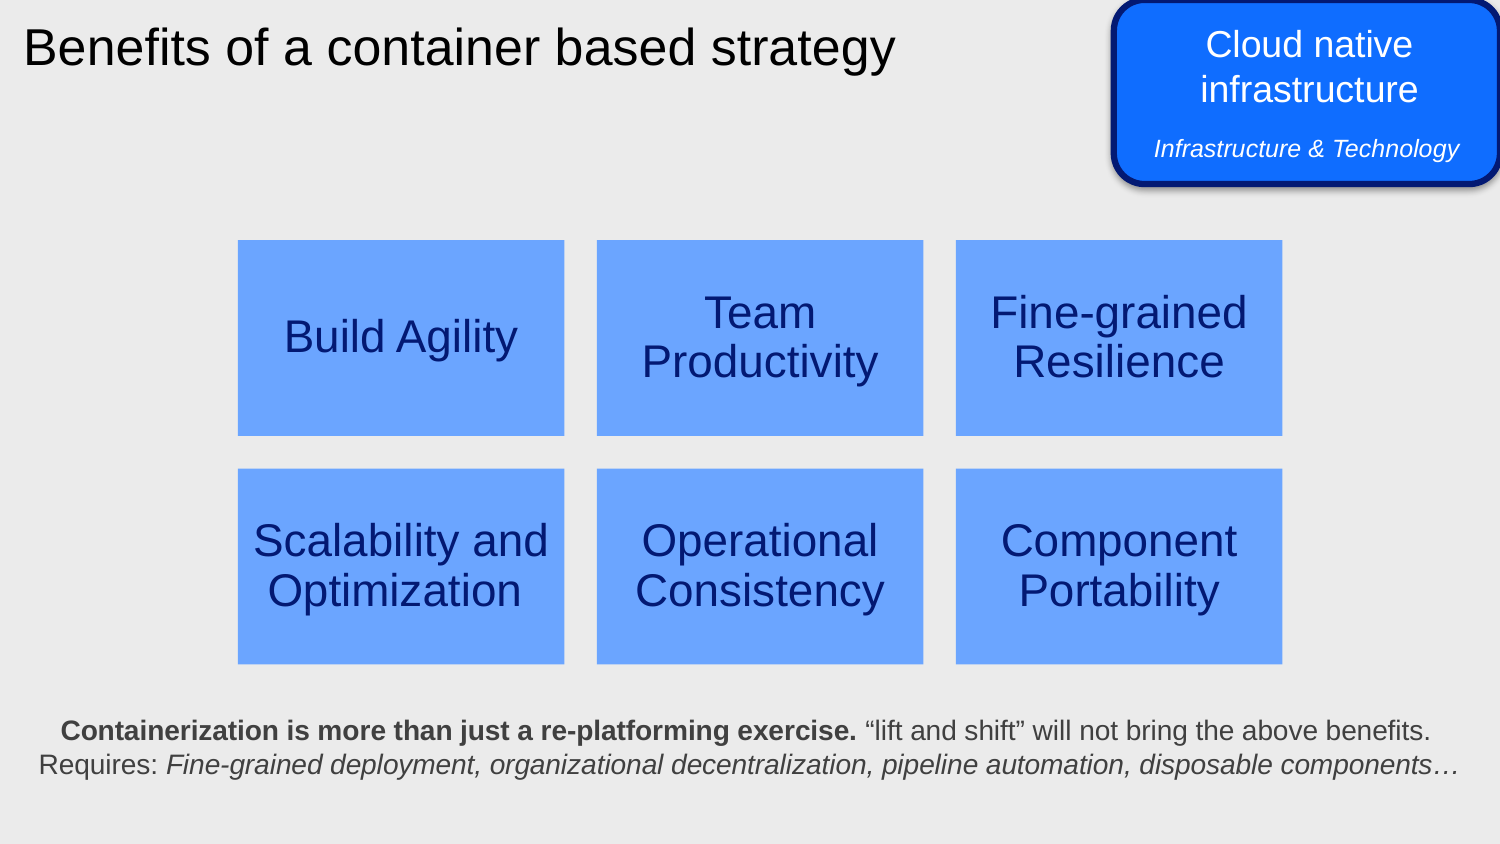

Infrastructure & Technology
Cloud native
infrastructure
# Benefits of a container based strategy
Build Agility
Team Productivity
Fine-grained Resilience
Scalability and Optimization
Operational Consistency
Component Portability
Containerization is more than just a re-platforming exercise. “lift and shift” will not bring the above benefits.
Requires: Fine-grained deployment, organizational decentralization, pipeline automation, disposable components…